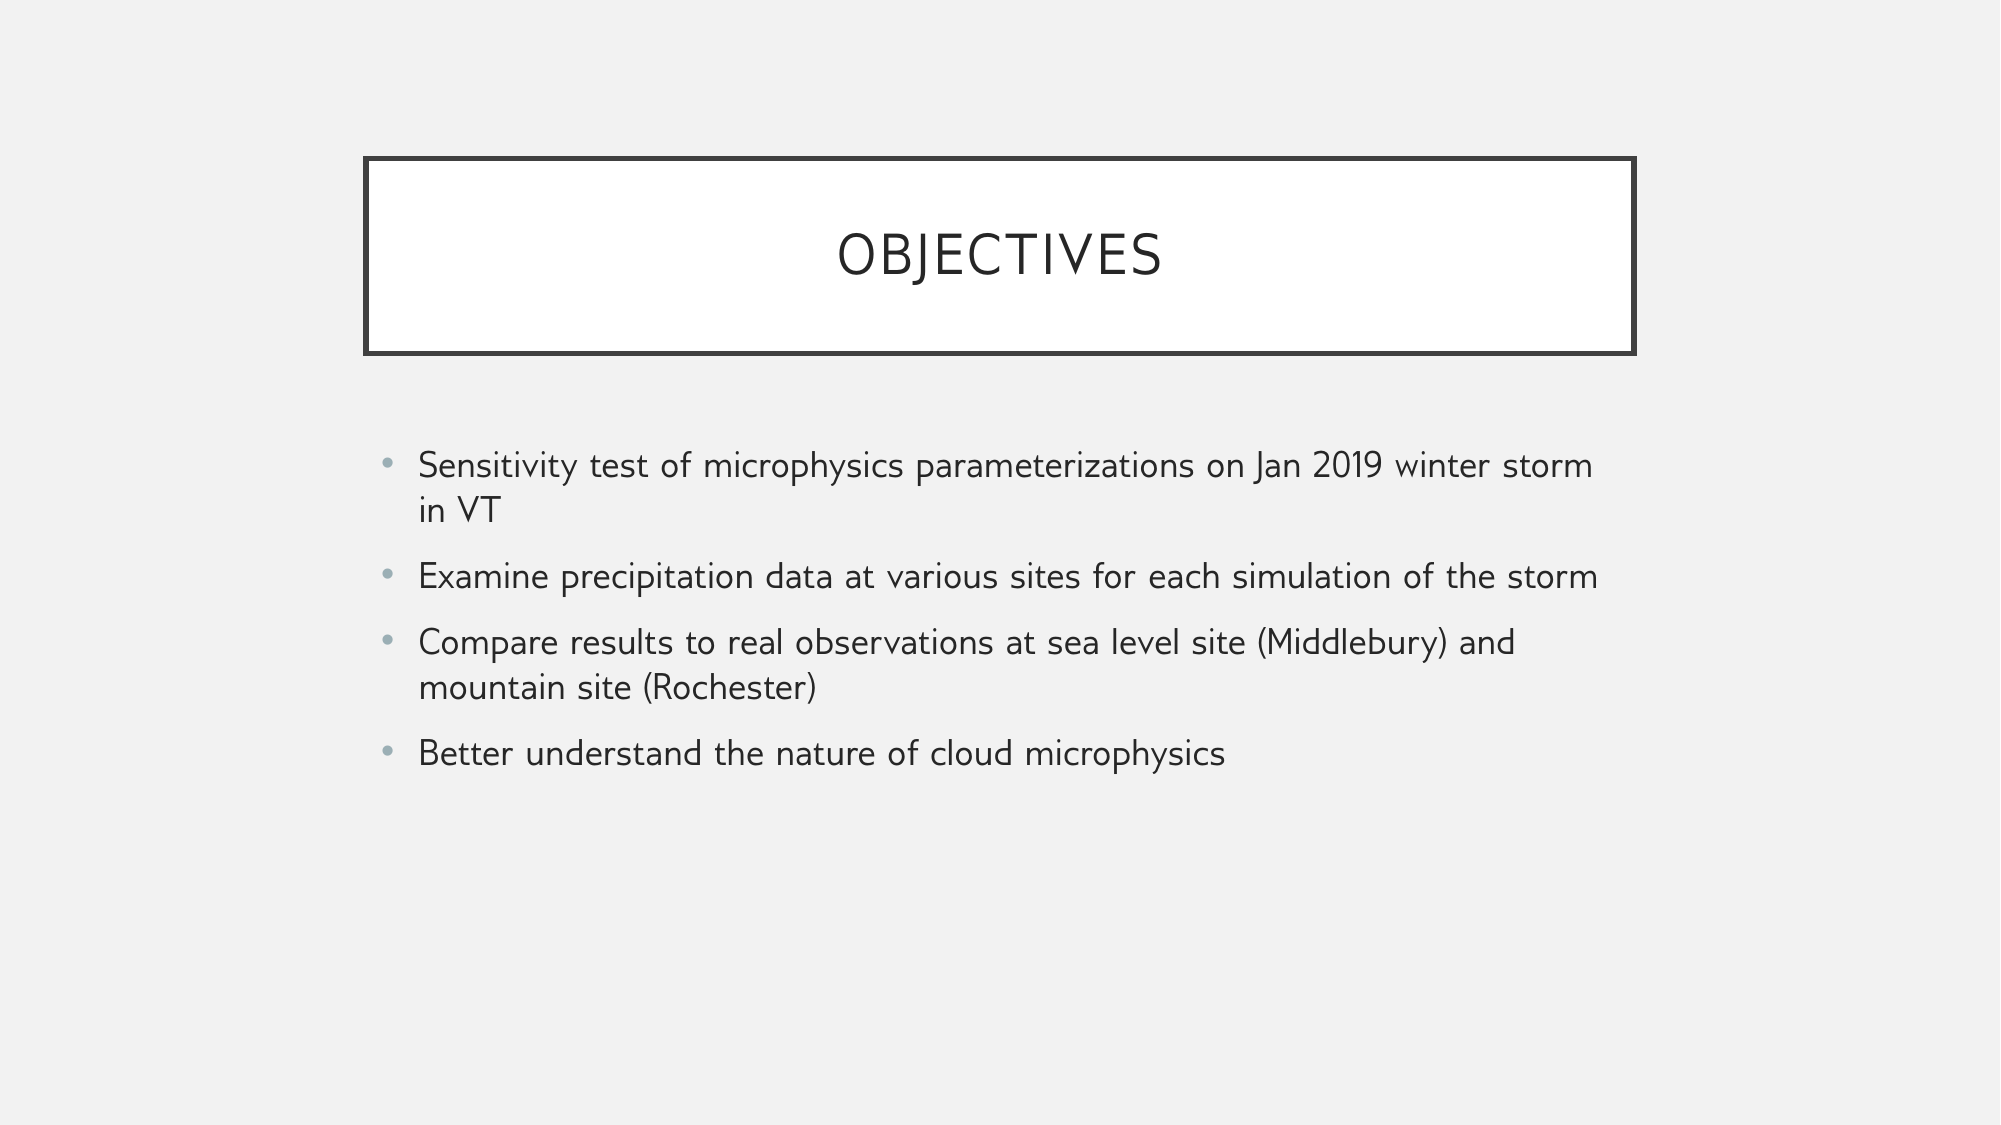

# Objectives
Sensitivity test of microphysics parameterizations on Jan 2019 winter storm in VT
Examine precipitation data at various sites for each simulation of the storm
Compare results to real observations at sea level site (Middlebury) and mountain site (Rochester)
Better understand the nature of cloud microphysics